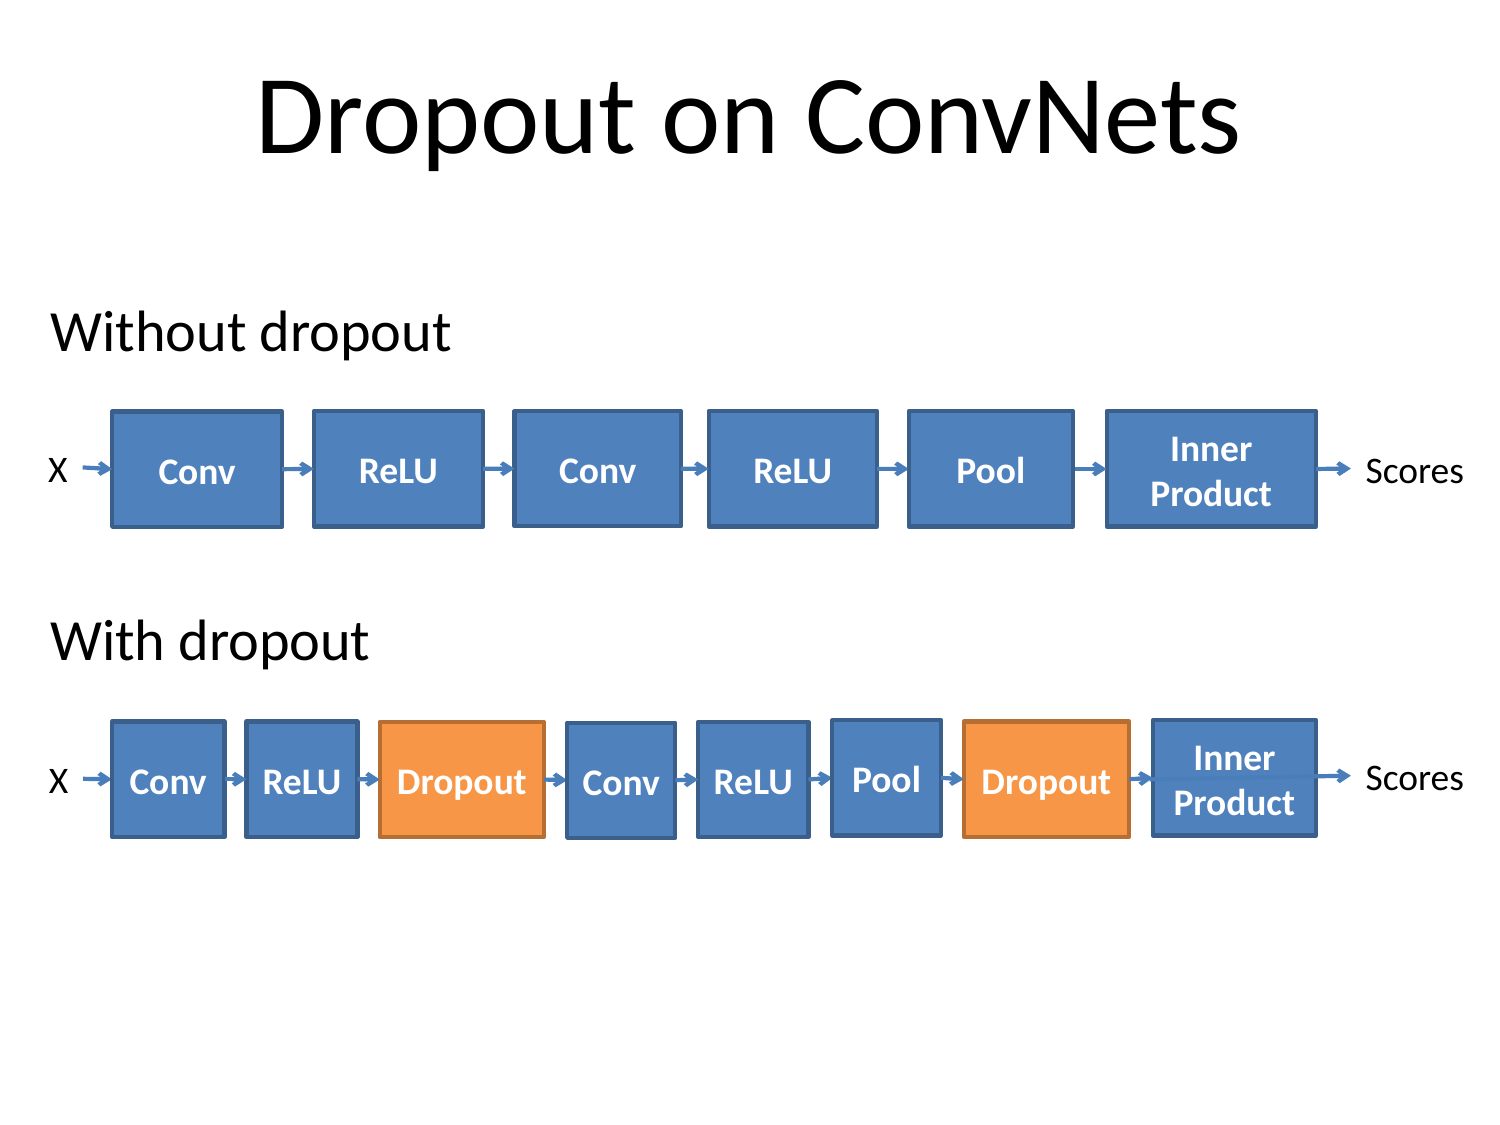

# Dropout on ConvNets
Without dropout
Conv
ReLU
ReLU
Pool
Inner
Product
Conv
X
Scores
With dropout
Pool
Inner
Product
Dropout
Conv
ReLU
ReLU
Dropout
Conv
Scores
X